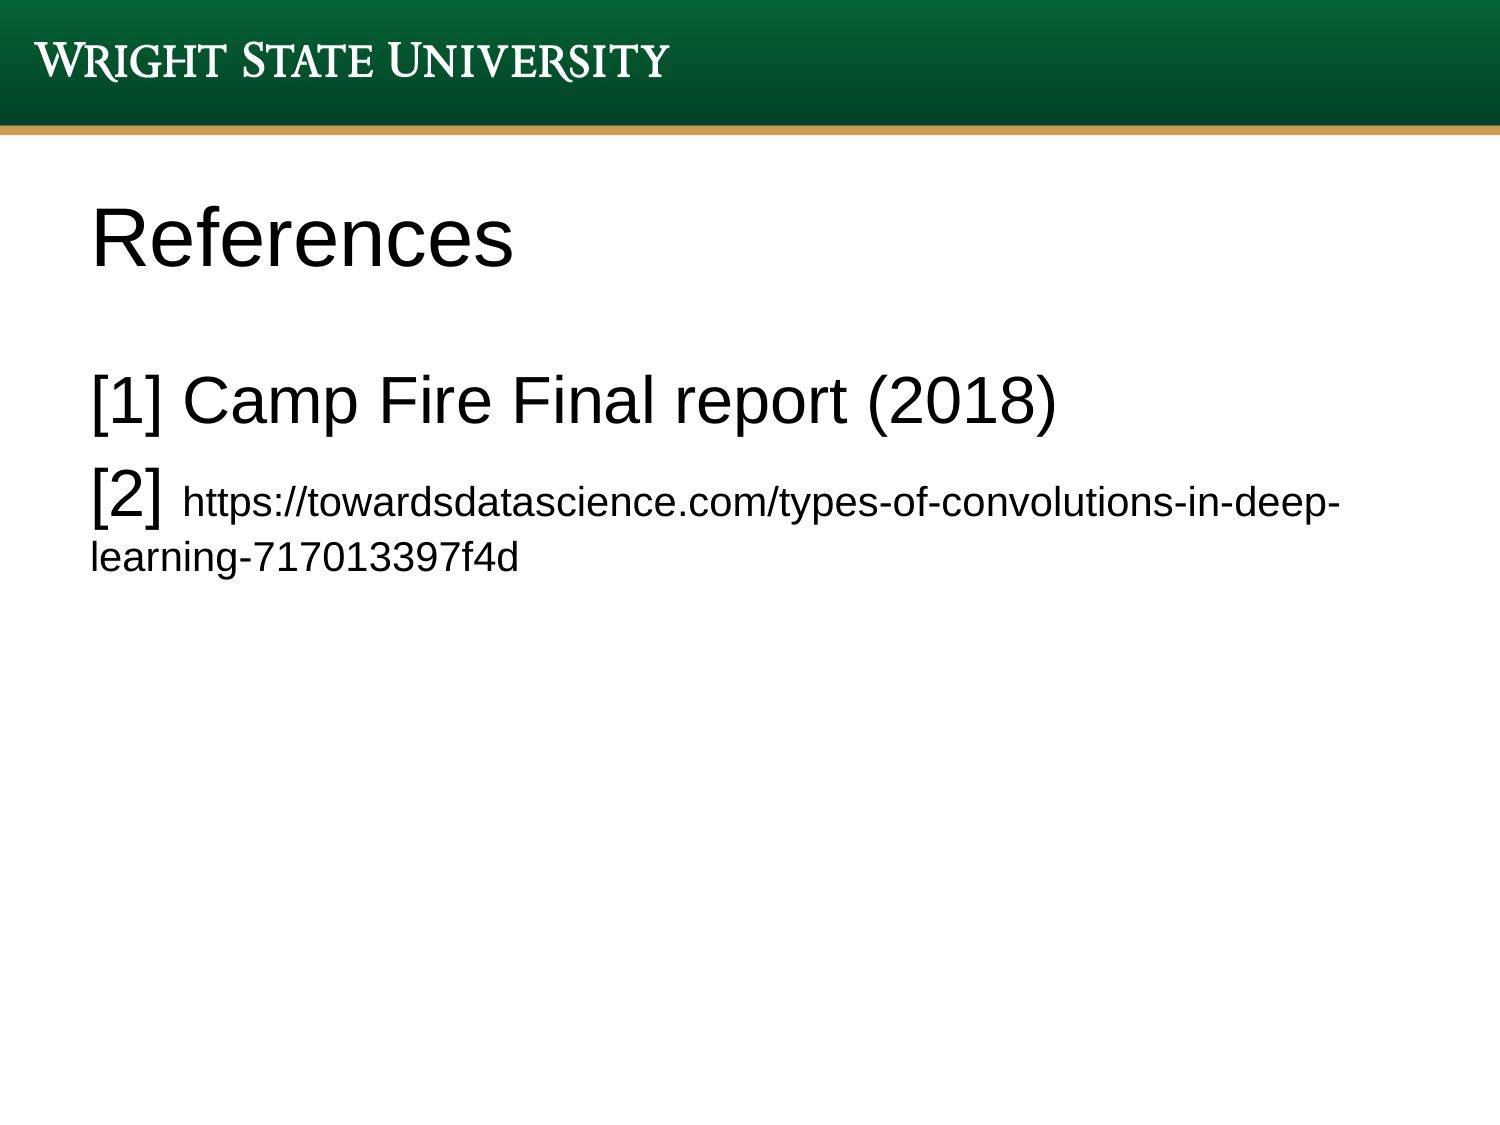

# References
[1] Camp Fire Final report (2018)
[2] https://towardsdatascience.com/types-of-convolutions-in-deep-learning-717013397f4d